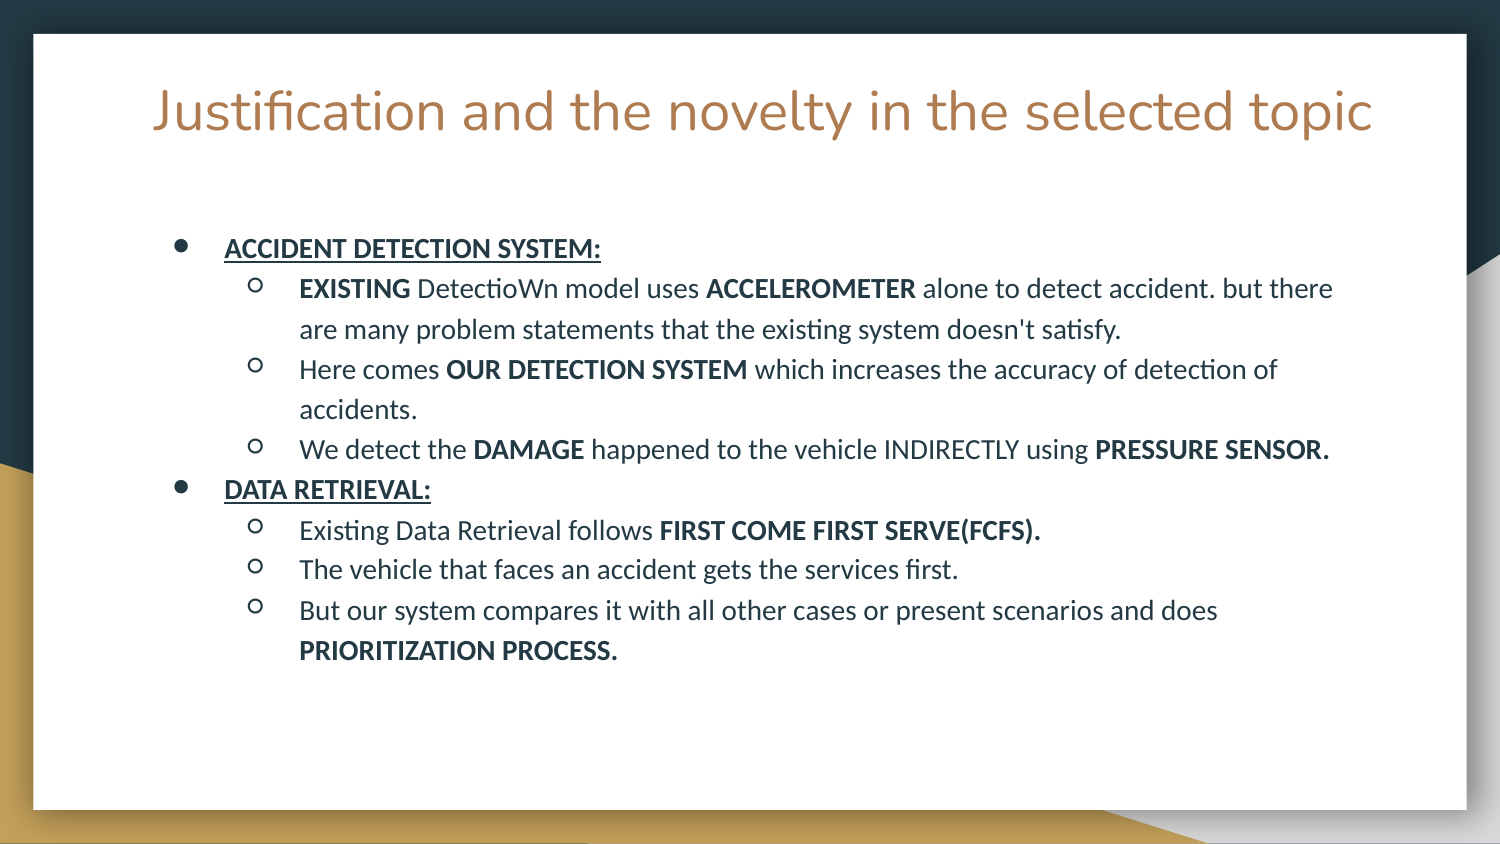

# Justification and the novelty in the selected topic
ACCIDENT DETECTION SYSTEM:
EXISTING DetectioWn model uses ACCELEROMETER alone to detect accident. but there are many problem statements that the existing system doesn't satisfy.
Here comes OUR DETECTION SYSTEM which increases the accuracy of detection of accidents.
We detect the DAMAGE happened to the vehicle INDIRECTLY using PRESSURE SENSOR.
DATA RETRIEVAL:
Existing Data Retrieval follows FIRST COME FIRST SERVE(FCFS).
The vehicle that faces an accident gets the services first.
But our system compares it with all other cases or present scenarios and does PRIORITIZATION PROCESS.